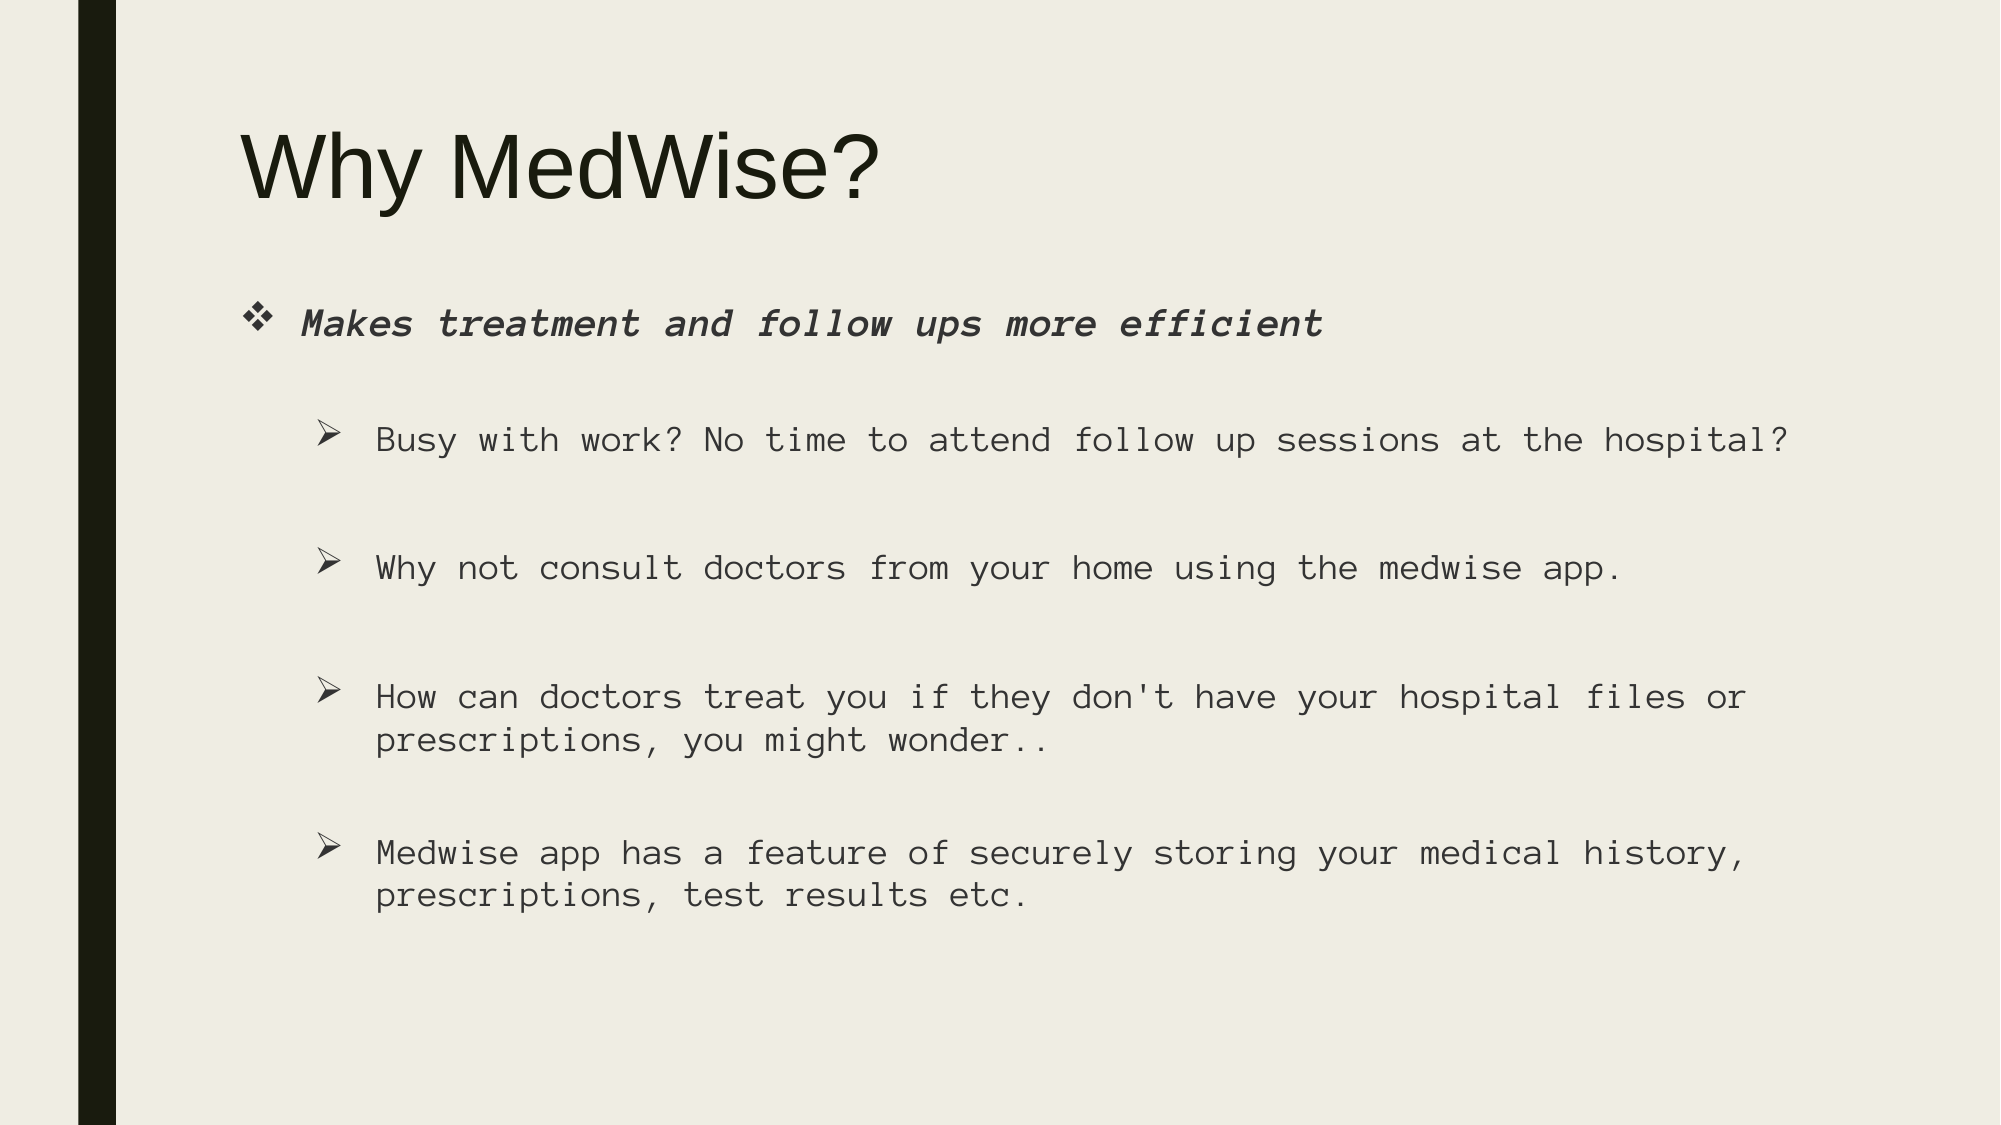

# Why MedWise?
Makes treatment and follow ups more efficient

Busy with work? No time to attend follow up sessions at the hospital?

Why not consult doctors from your home using the medwise app.

How can doctors treat you if they don't have your hospital files or prescriptions, you might wonder..

Medwise app has a feature of securely storing your medical history, prescriptions, test results etc.